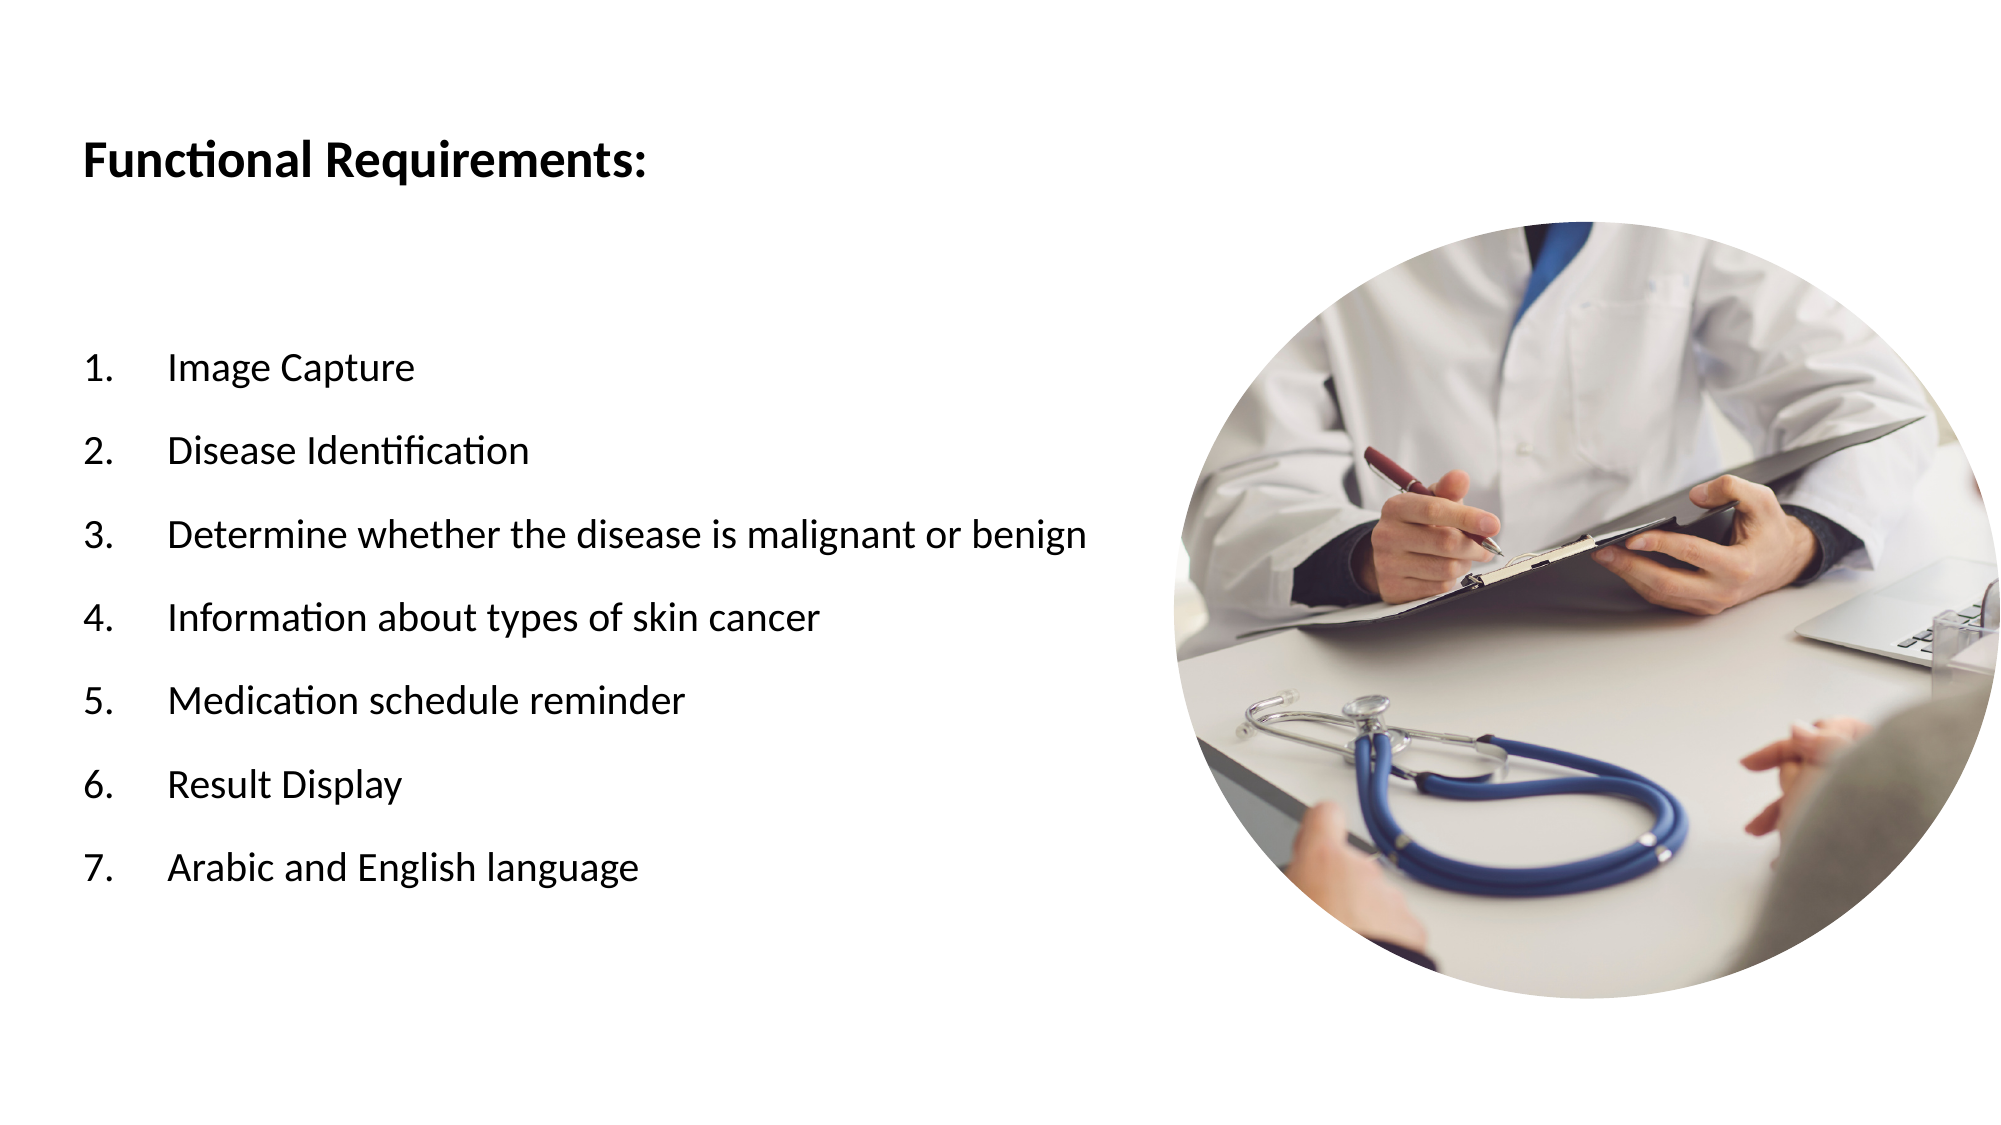

# Functional Requirements:

Image Capture
Disease Identification
Determine whether the disease is malignant or benign
Information about types of skin cancer
Medication schedule reminder
Result Display
Arabic and English language